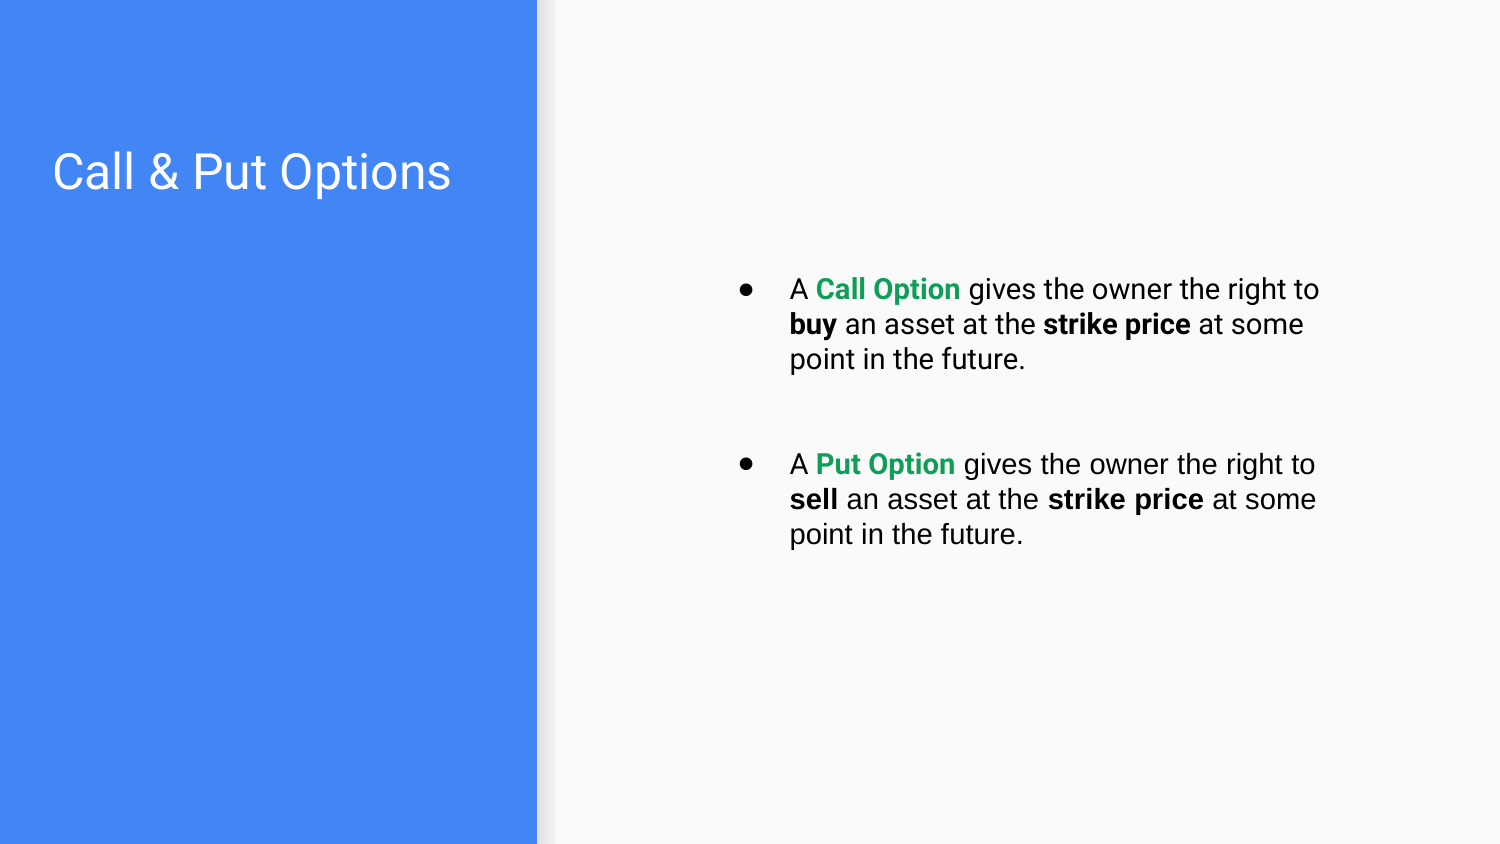

# Call & Put Options
A Call Option gives the owner the right to buy an asset at the strike price at some point in the future.

A Put Option gives the owner the right to sell an asset at the strike price at some point in the future.